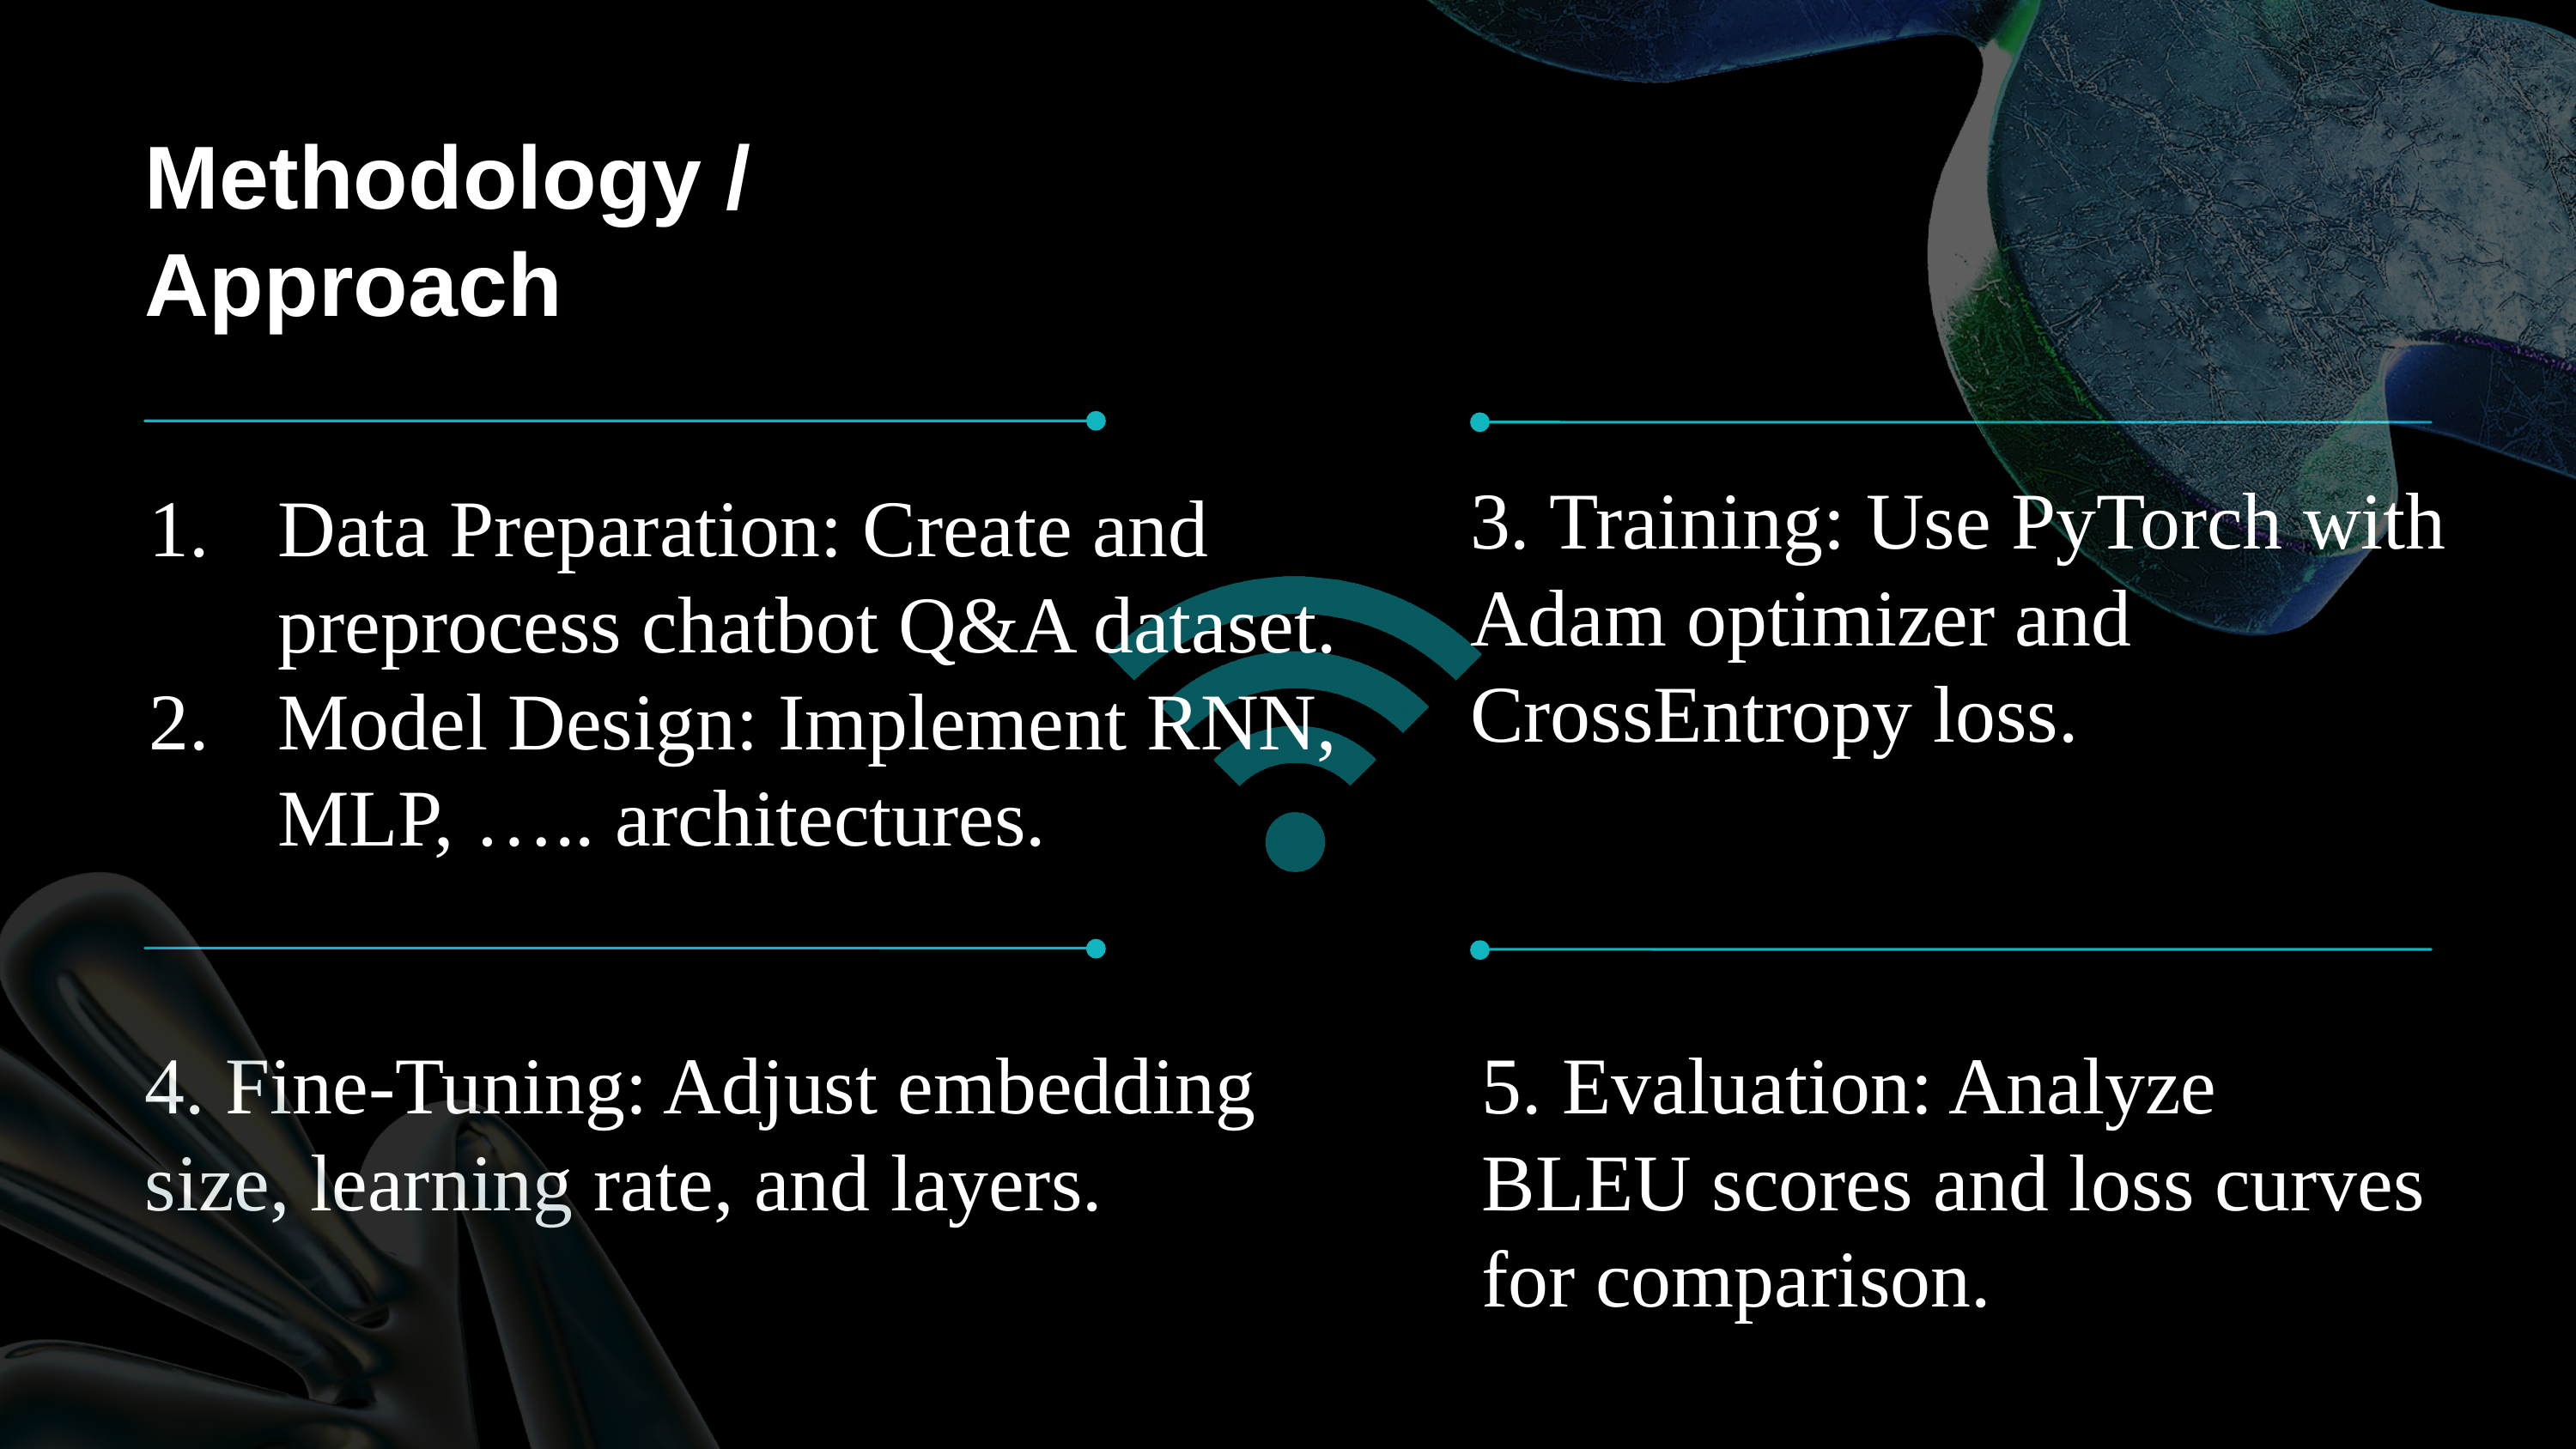

Methodology / Approach

3. Training: Use PyTorch with Adam optimizer and CrossEntropy loss.

Data Preparation: Create and preprocess chatbot Q&A dataset.
Model Design: Implement RNN, MLP, ….. architectures.

4. Fine-Tuning: Adjust embedding size, learning rate, and layers.

5. Evaluation: Analyze BLEU scores and loss curves for comparison.